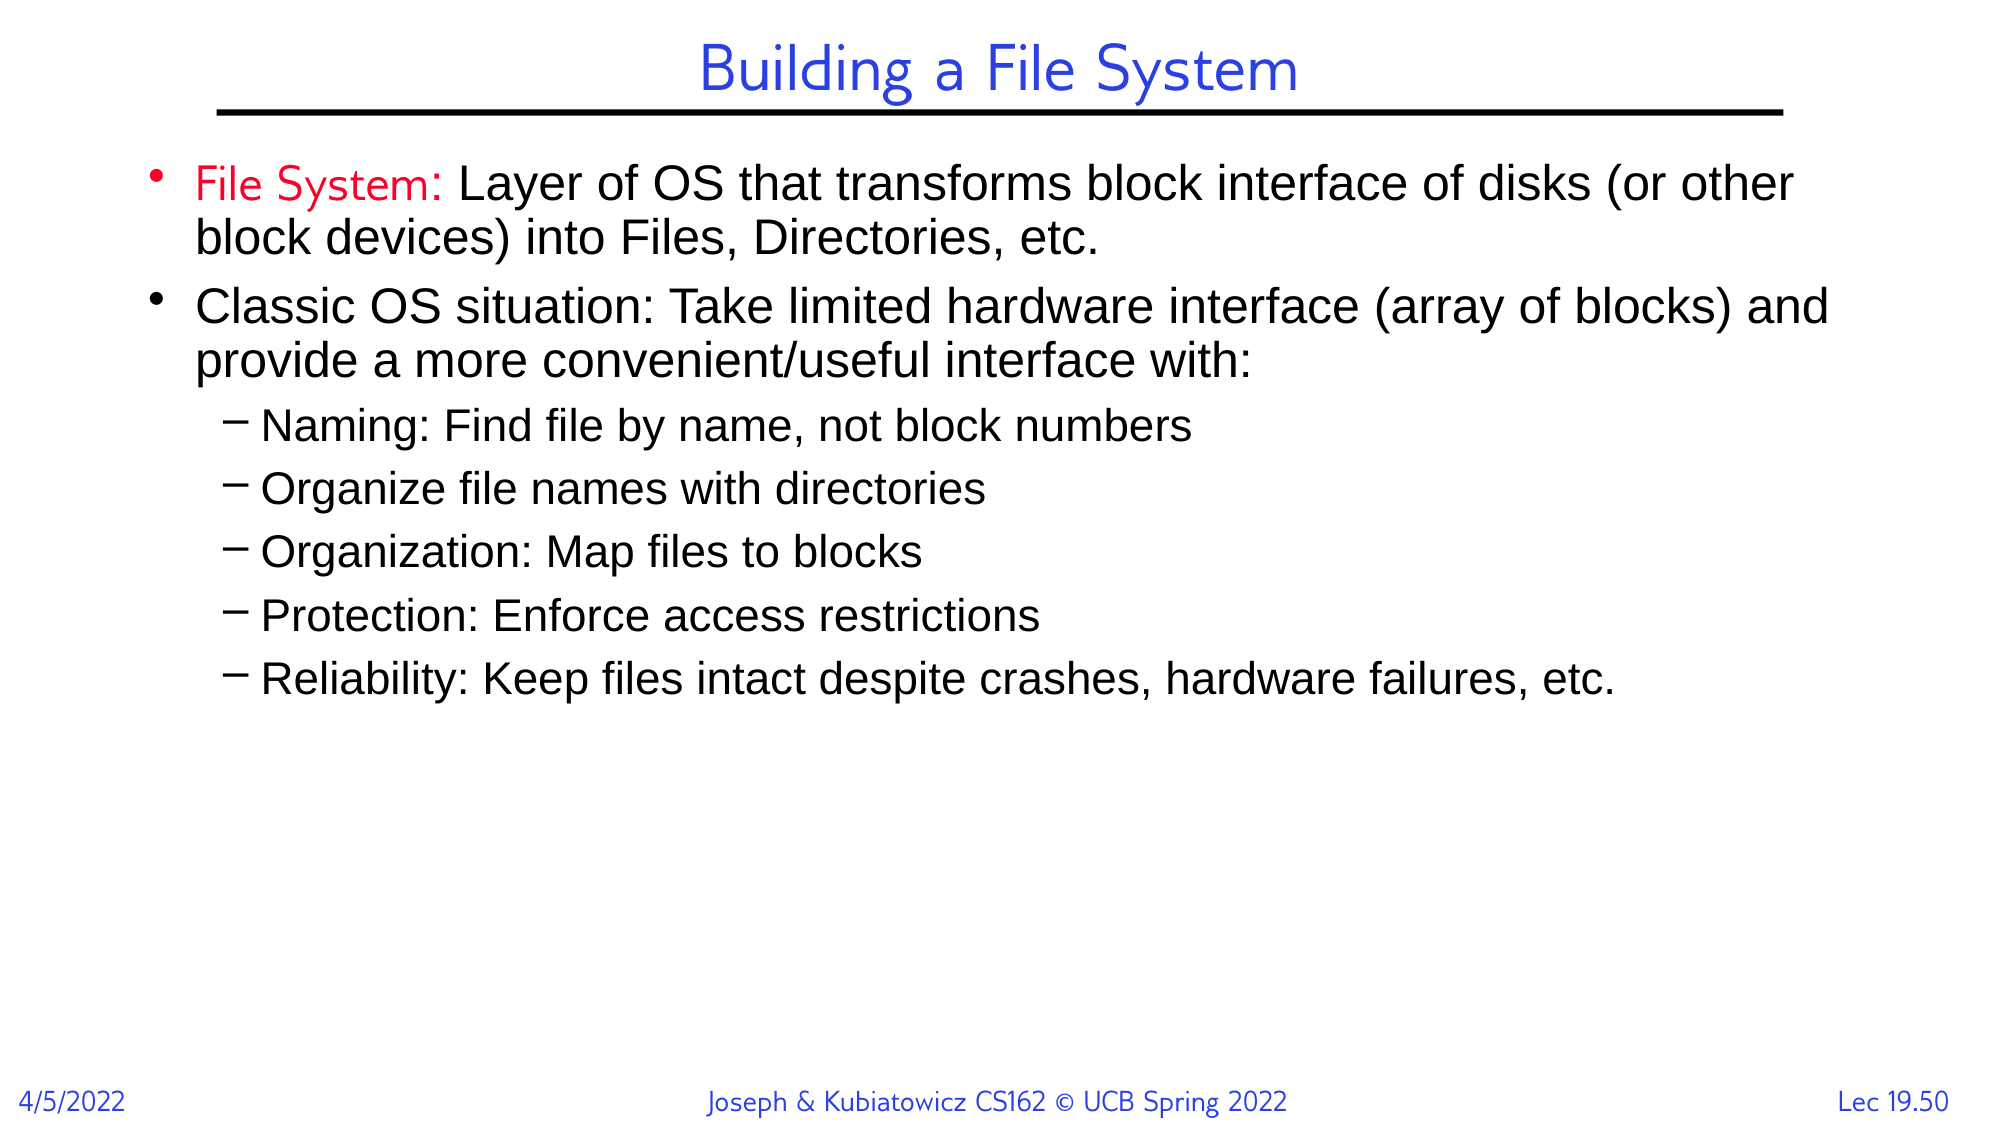

# Building a File System
File System: Layer of OS that transforms block interface of disks (or other block devices) into Files, Directories, etc.
Classic OS situation: Take limited hardware interface (array of blocks) and provide a more convenient/useful interface with:
Naming: Find file by name, not block numbers
Organize file names with directories
Organization: Map files to blocks
Protection: Enforce access restrictions
Reliability: Keep files intact despite crashes, hardware failures, etc.